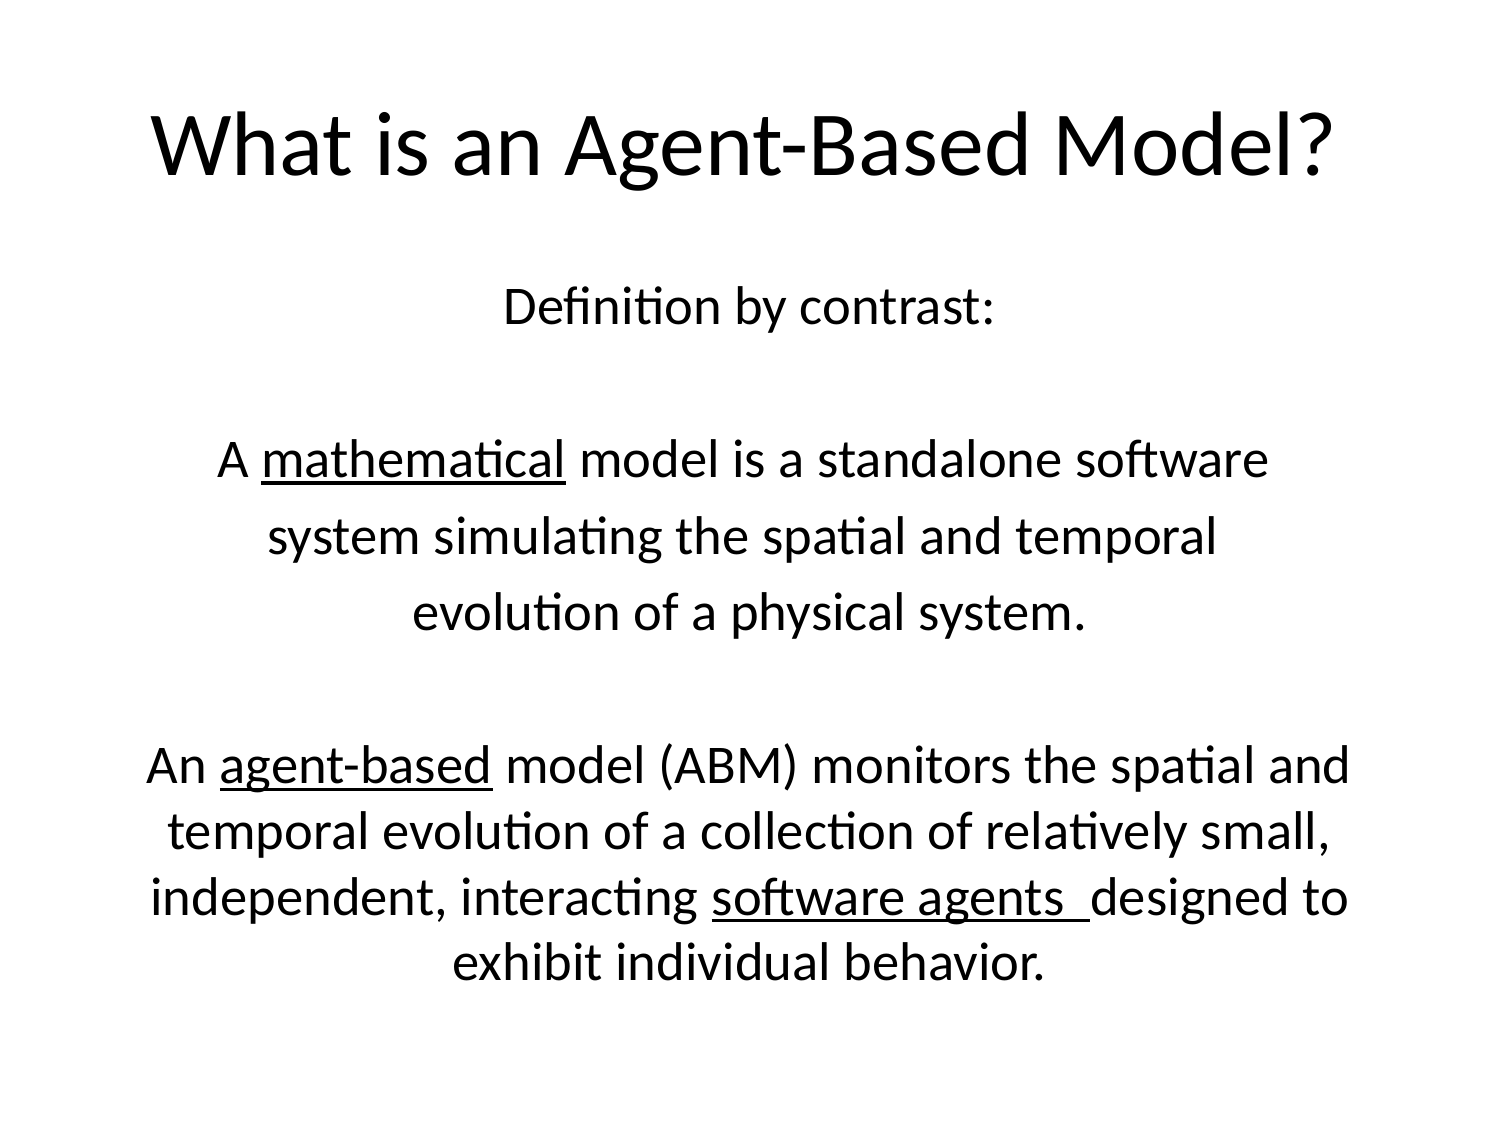

# What is an Agent-Based Model?
Definition by contrast:

A mathematical model is a standalone software
system simulating the spatial and temporal
evolution of a physical system.

An agent-based model (ABM) monitors the spatial and temporal evolution of a collection of relatively small, independent, interacting software agents  designed to exhibit individual behavior.